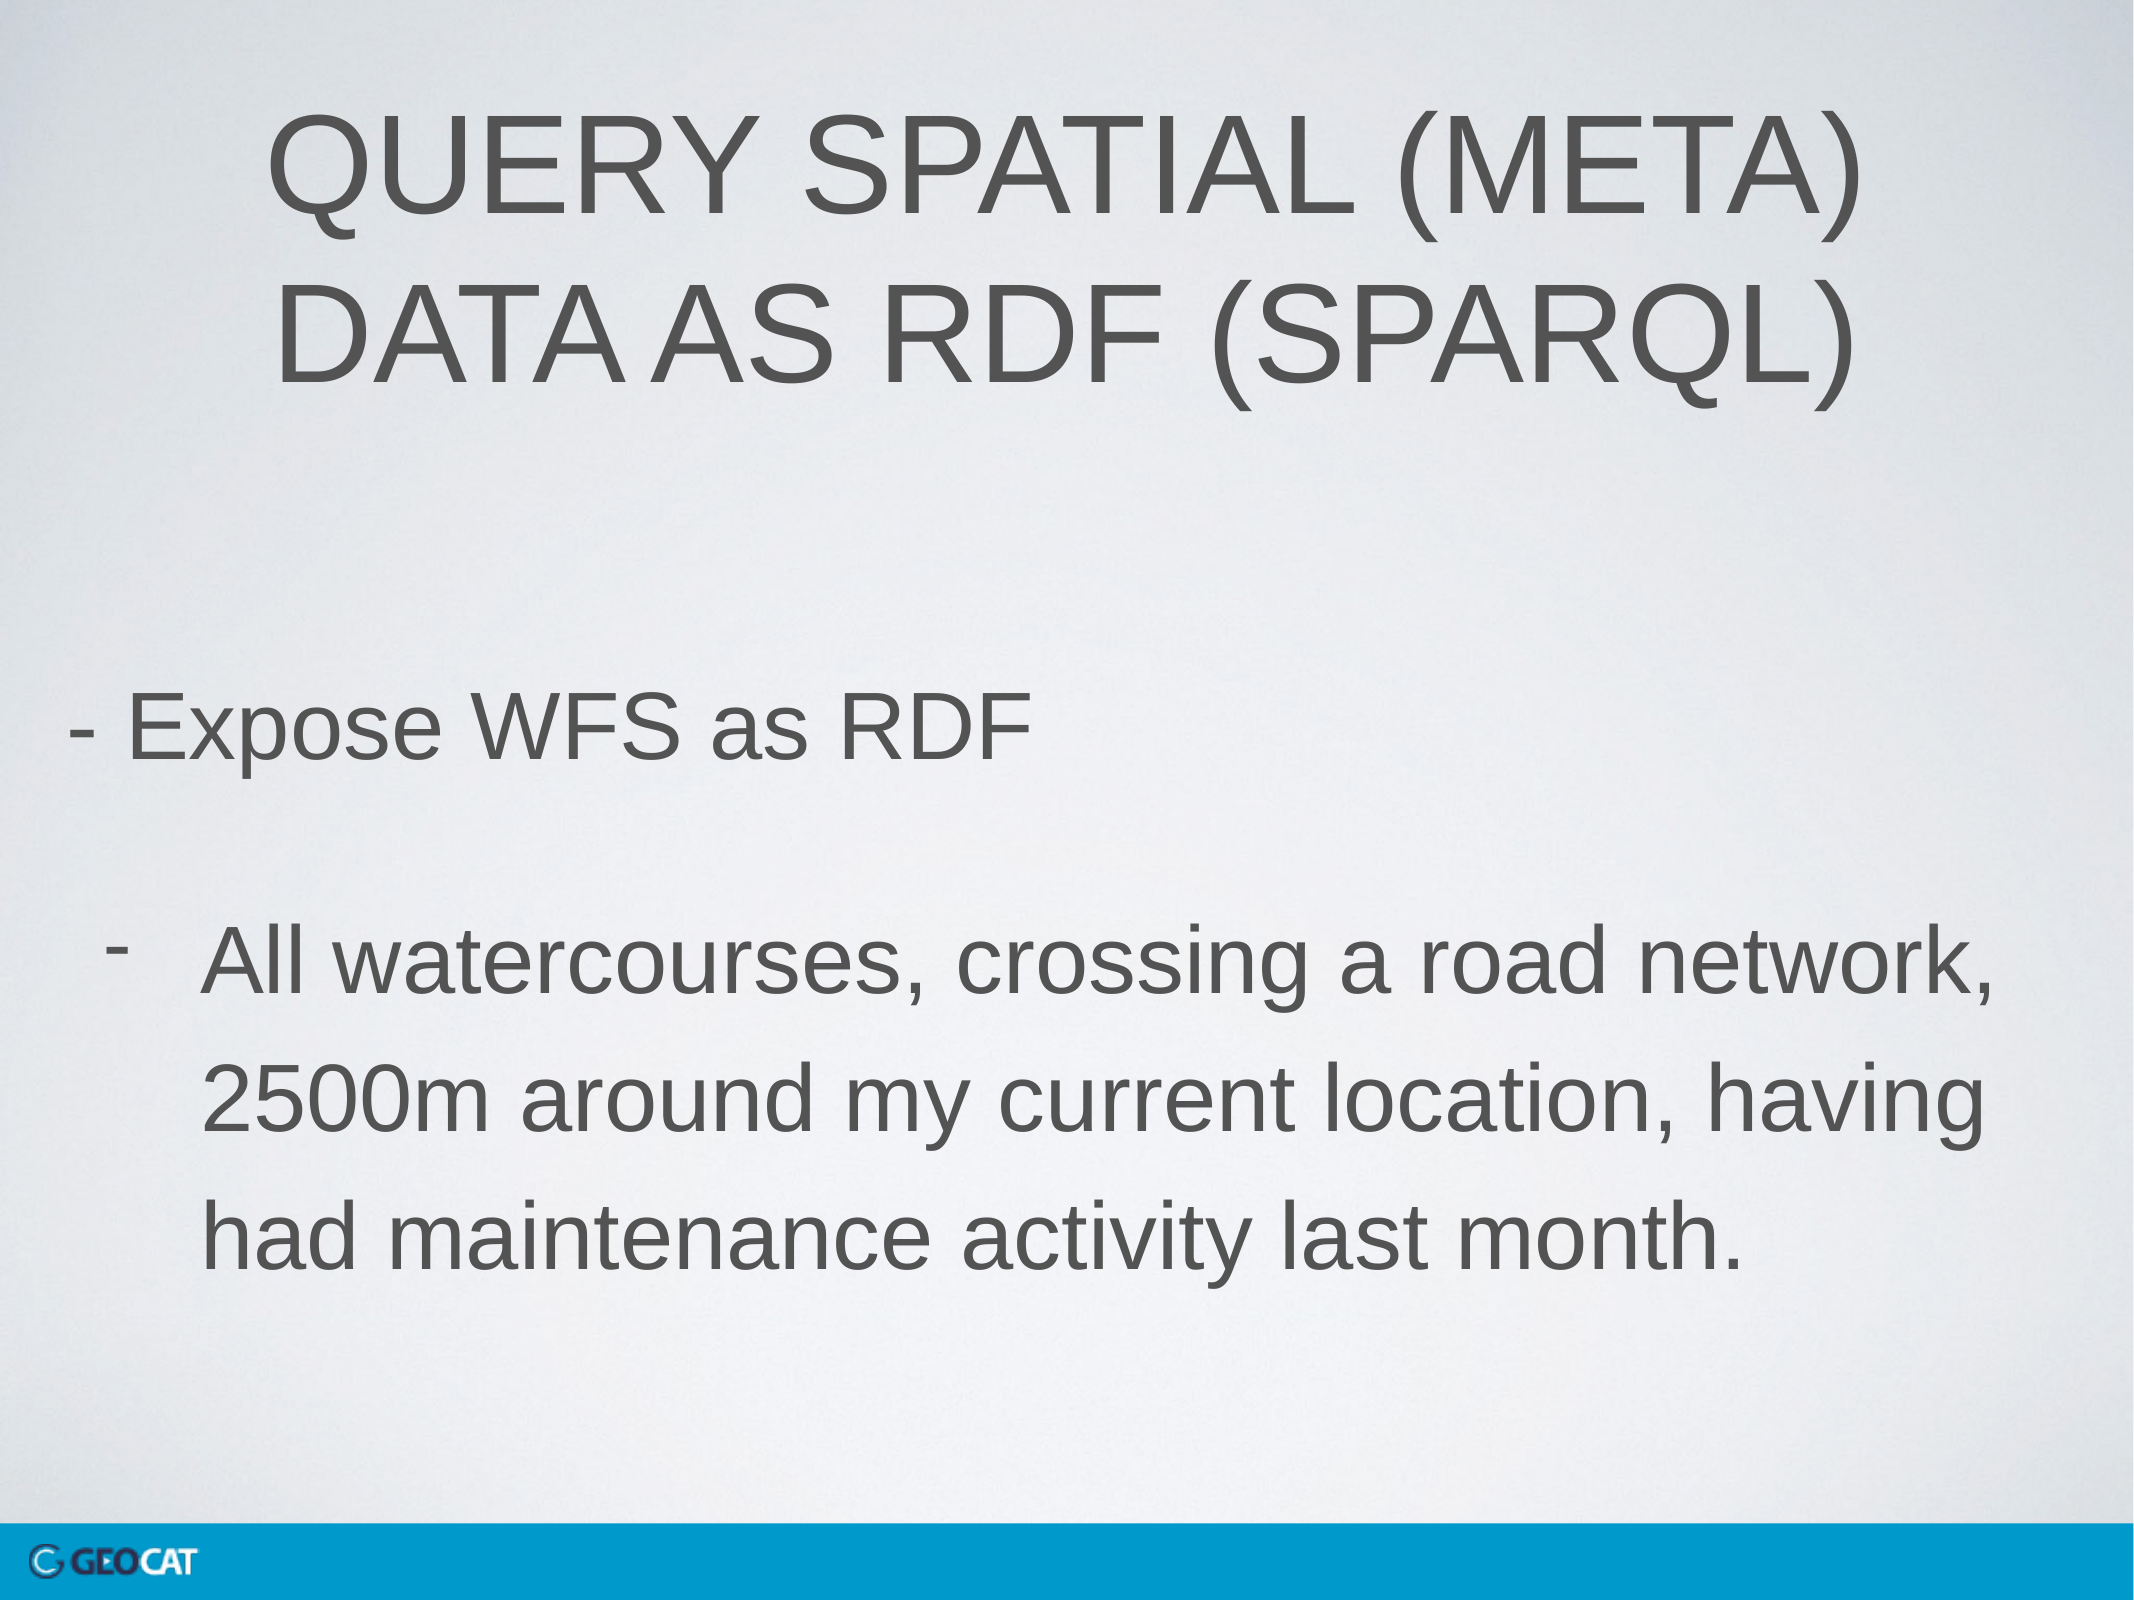

# Query spatial (meta)
data as RDF (SPARQL)
- Expose WFS as RDF
All watercourses, crossing a road network, 2500m around my current location, having had maintenance activity last month.